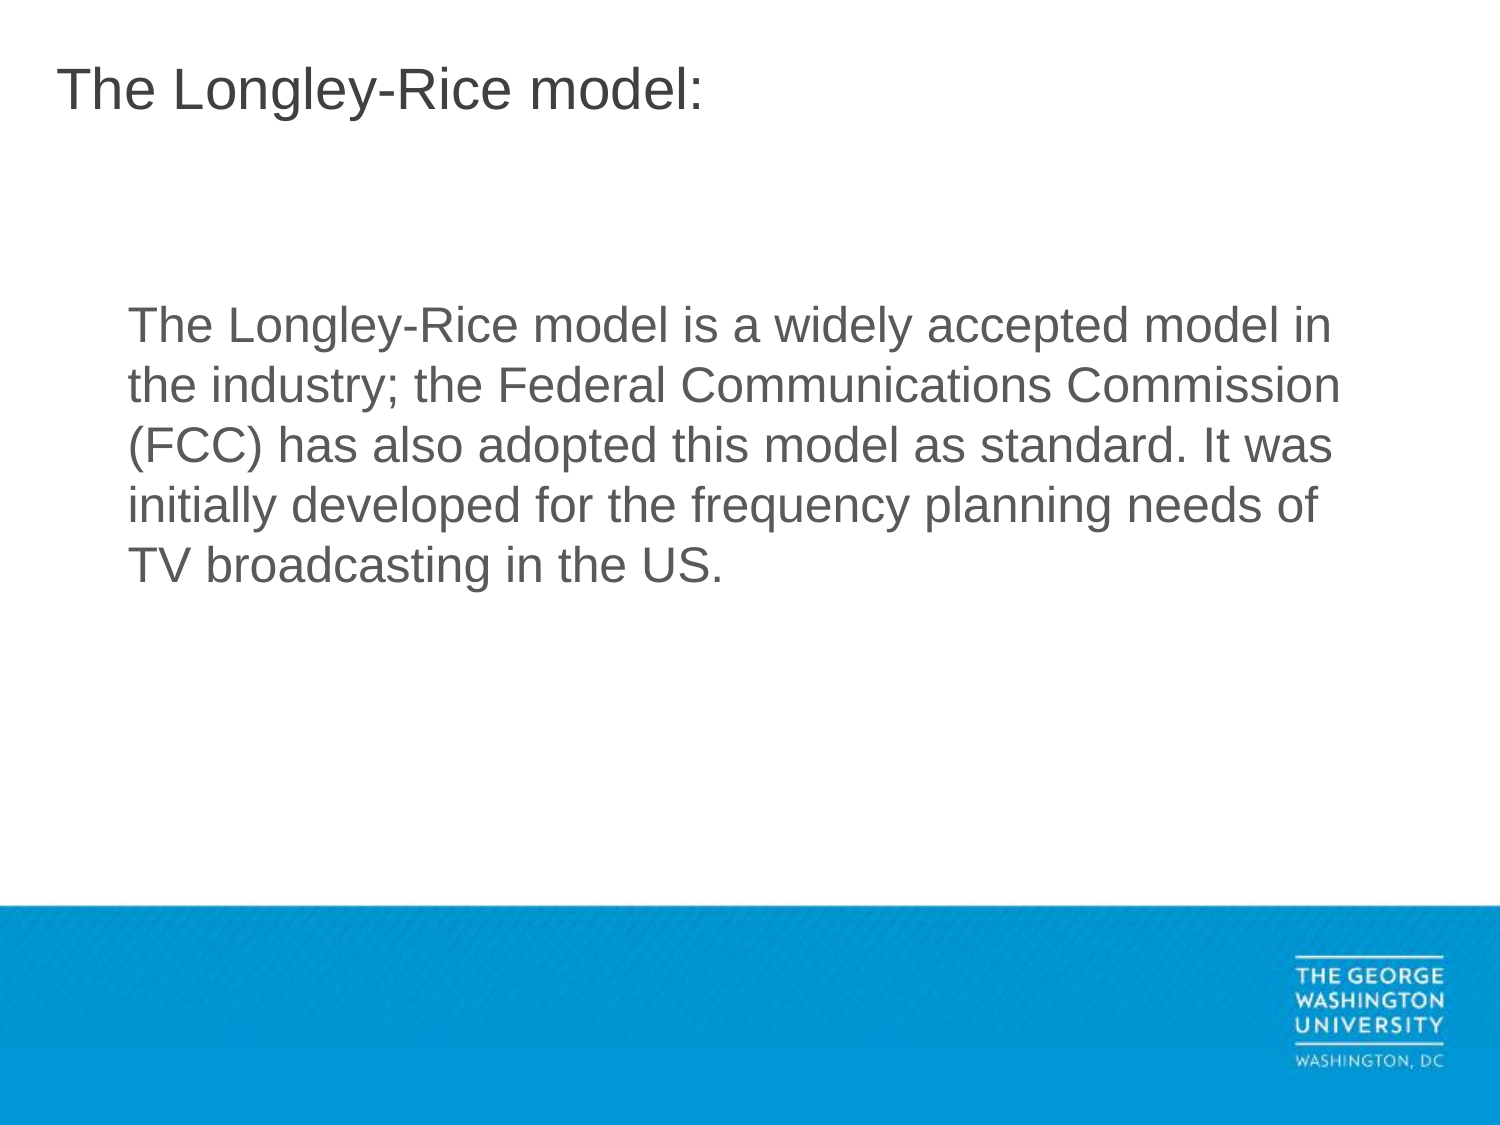

# The Longley-Rice model:
The Longley-Rice model is a widely accepted model in the industry; the Federal Communications Commission (FCC) has also adopted this model as standard. It was initially developed for the frequency planning needs of TV broadcasting in the US.